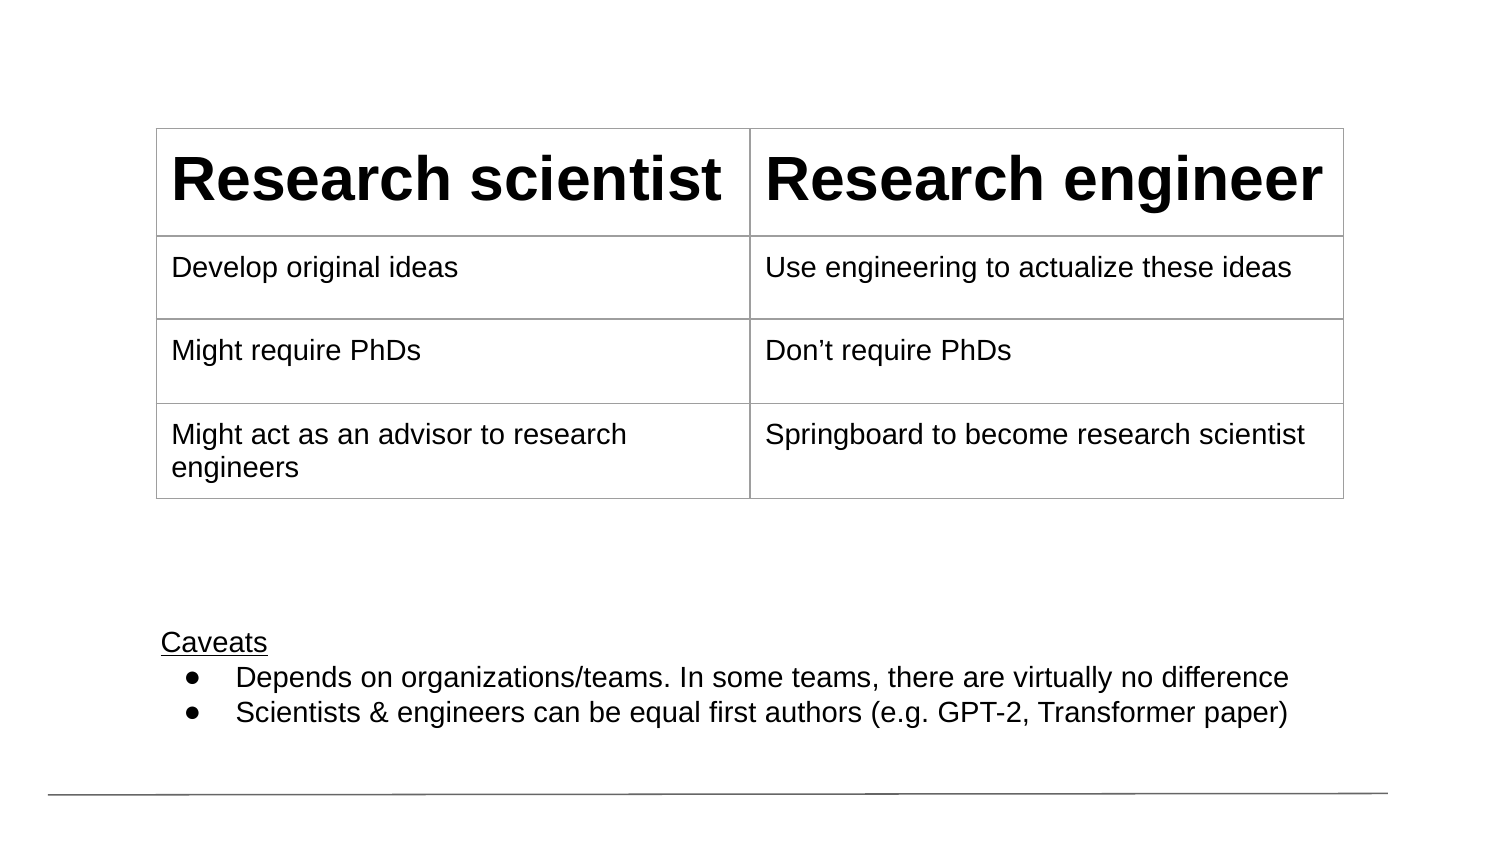

| Research scientist | Research engineer |
| --- | --- |
| Develop original ideas | Use engineering to actualize these ideas |
| Might require PhDs | Don’t require PhDs |
| Might act as an advisor to research engineers | Springboard to become research scientist |
Caveats
Depends on organizations/teams. In some teams, there are virtually no difference
Scientists & engineers can be equal first authors (e.g. GPT-2, Transformer paper)